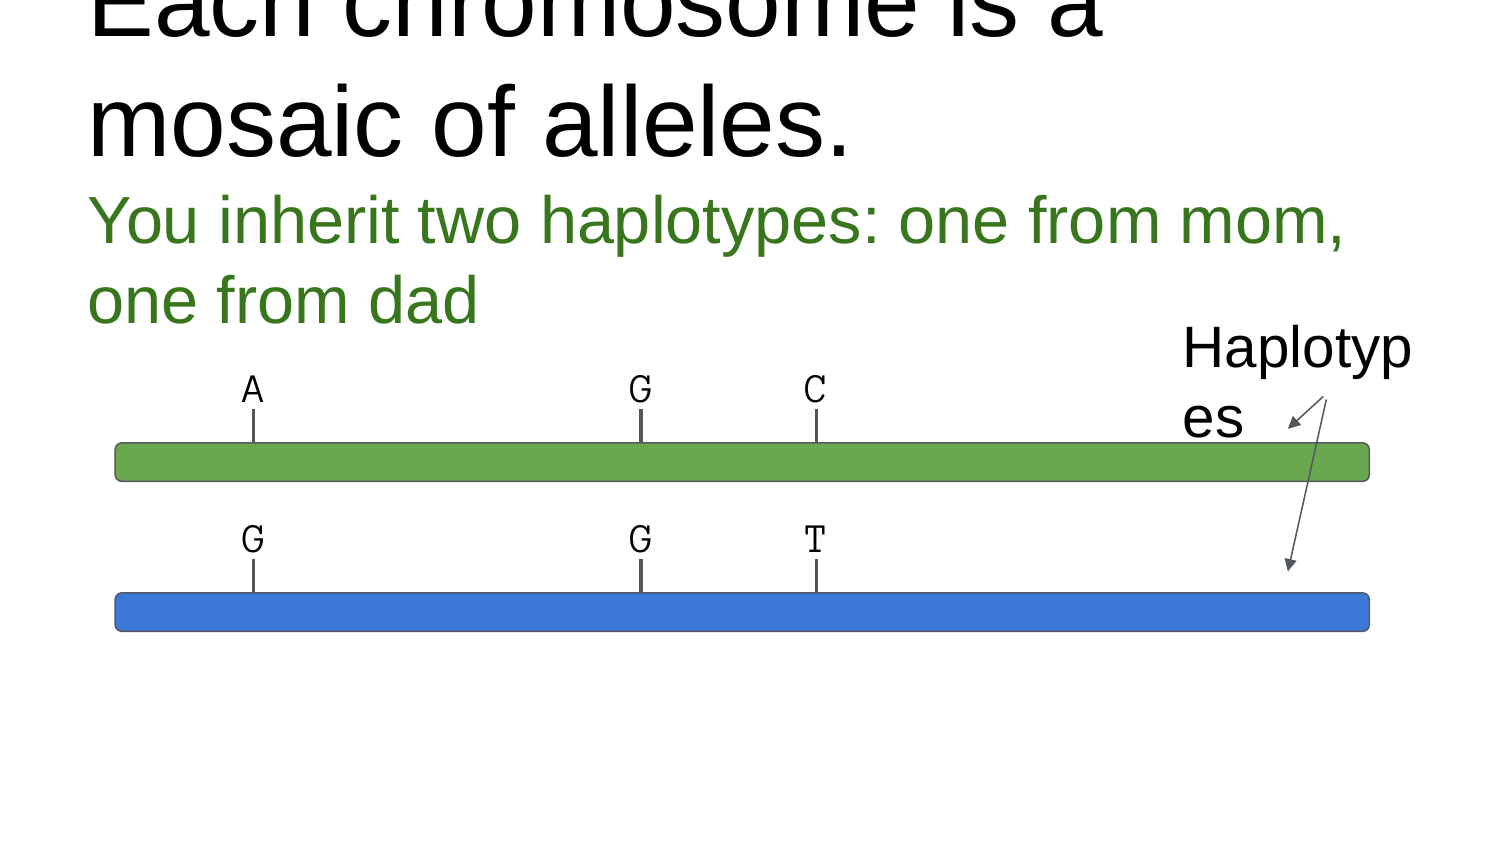

# Each chromosome is a mosaic of alleles.
You inherit two haplotypes: one from mom, one from dad
Haplotypes
A
G
C

G
G
T